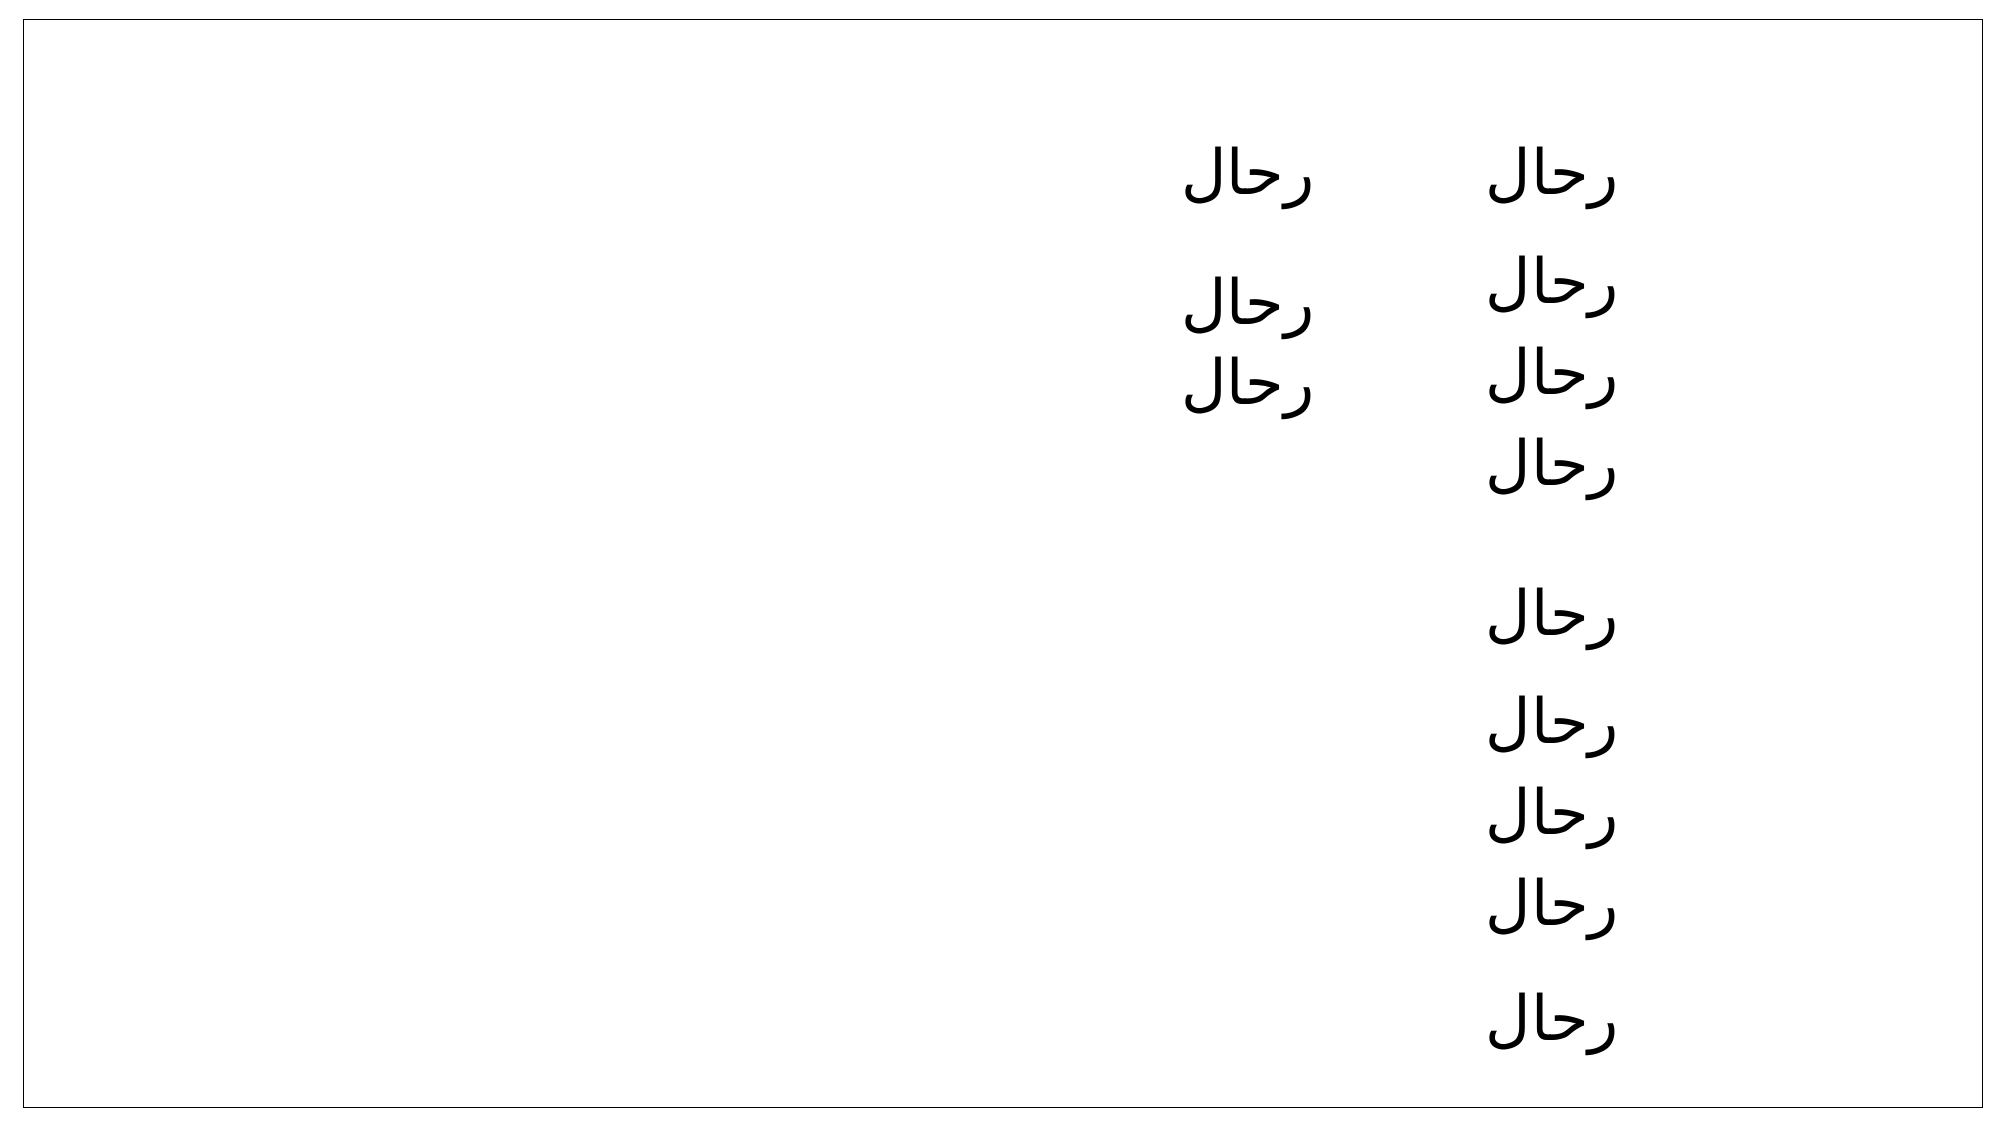

رحال
رحال
رحال
رحال
رحال
رحال
رحال
رحال
رحال
رحال
رحال
رحال